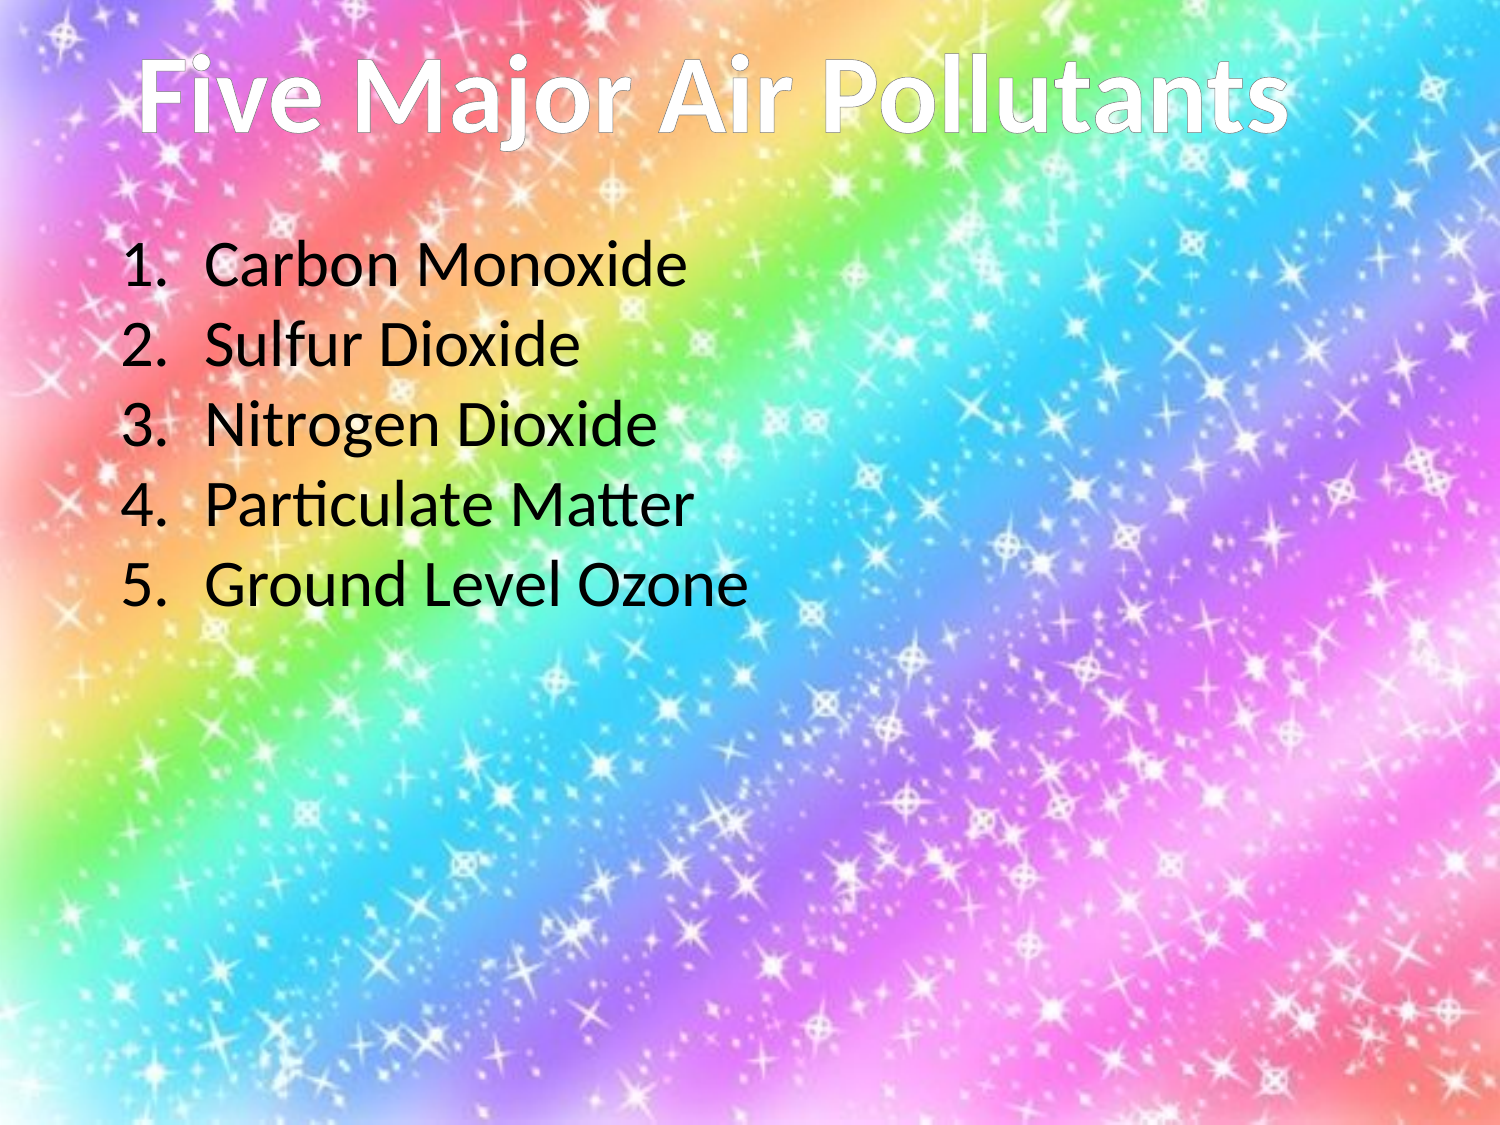

Five Major Air Pollutants
Carbon Monoxide
Sulfur Dioxide
Nitrogen Dioxide
Particulate Matter
Ground Level Ozone